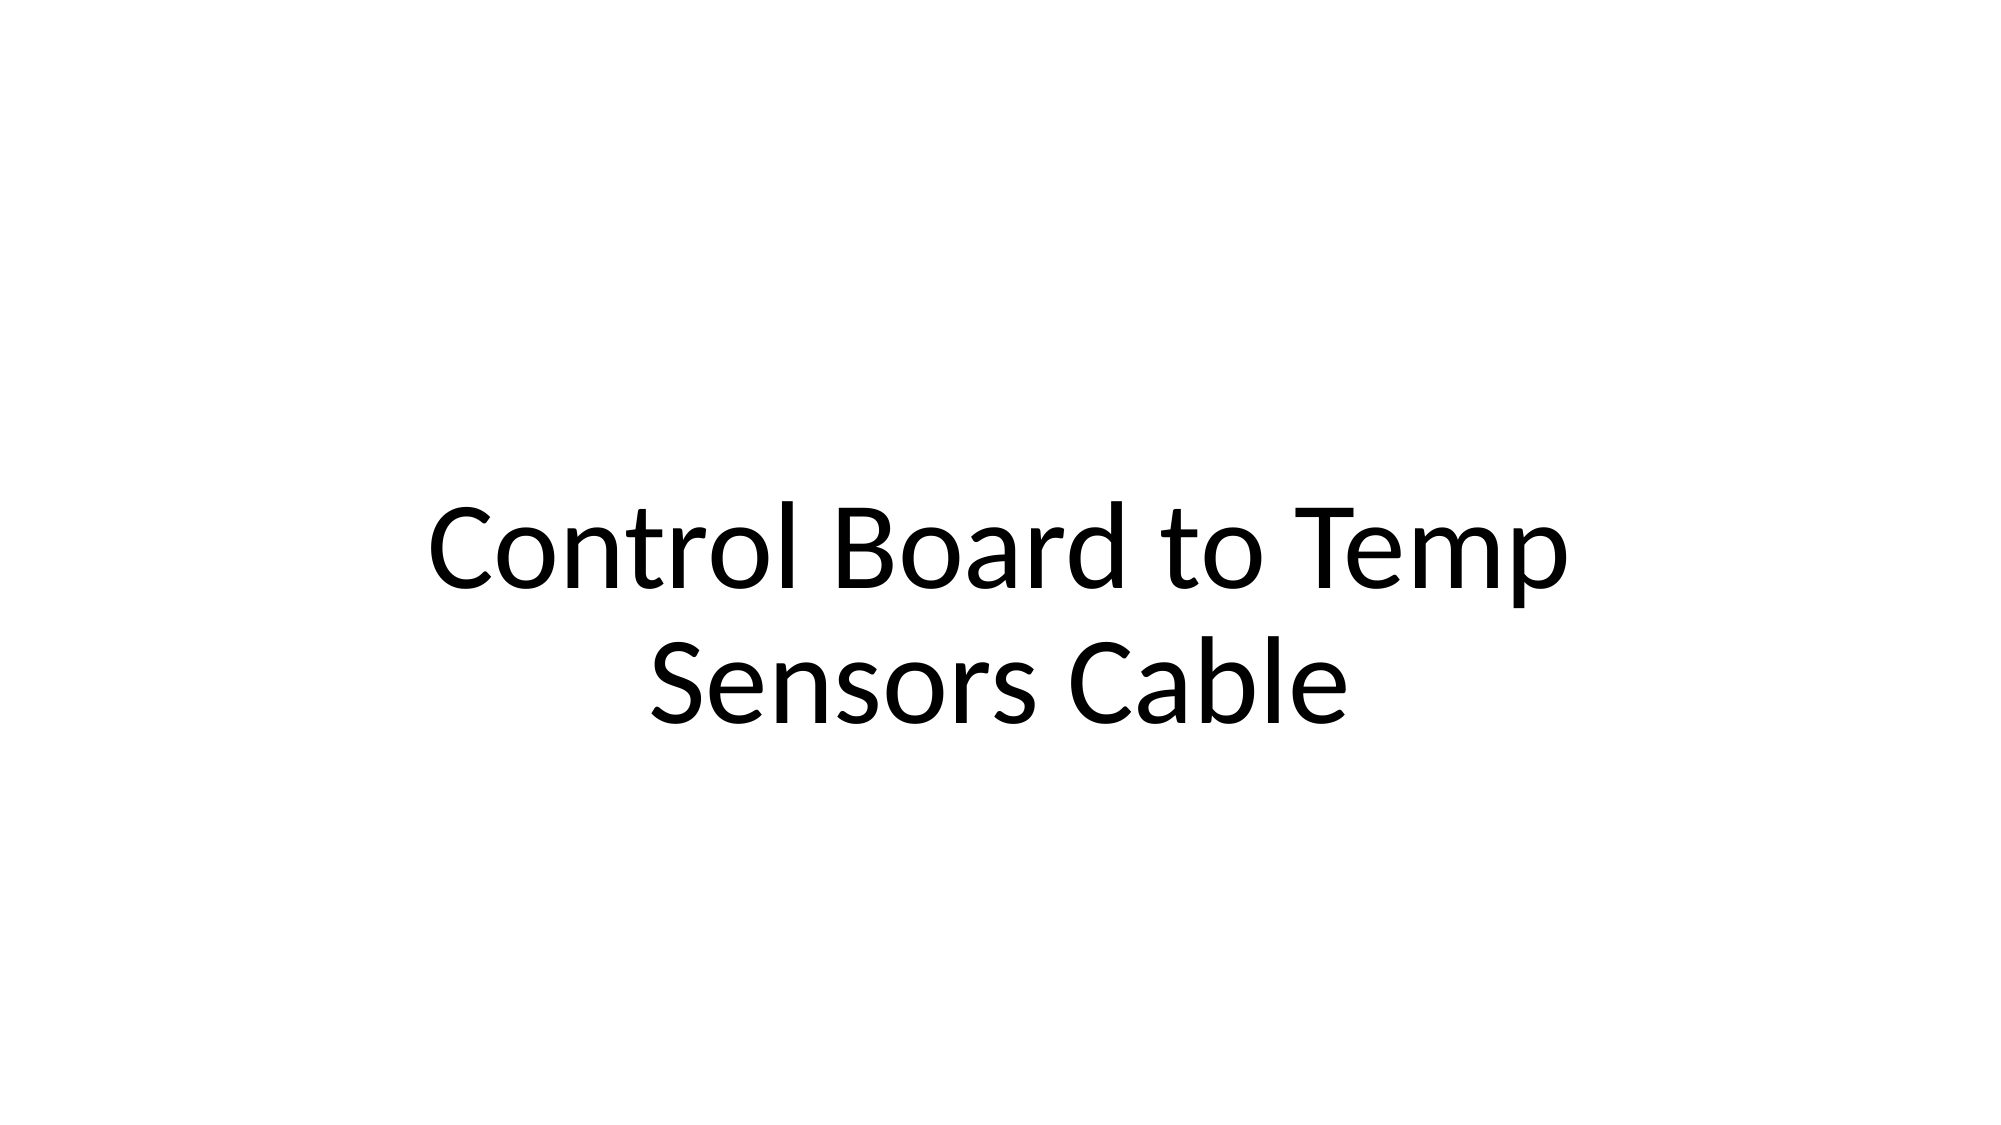

# Control Board to Temp Sensors Cable